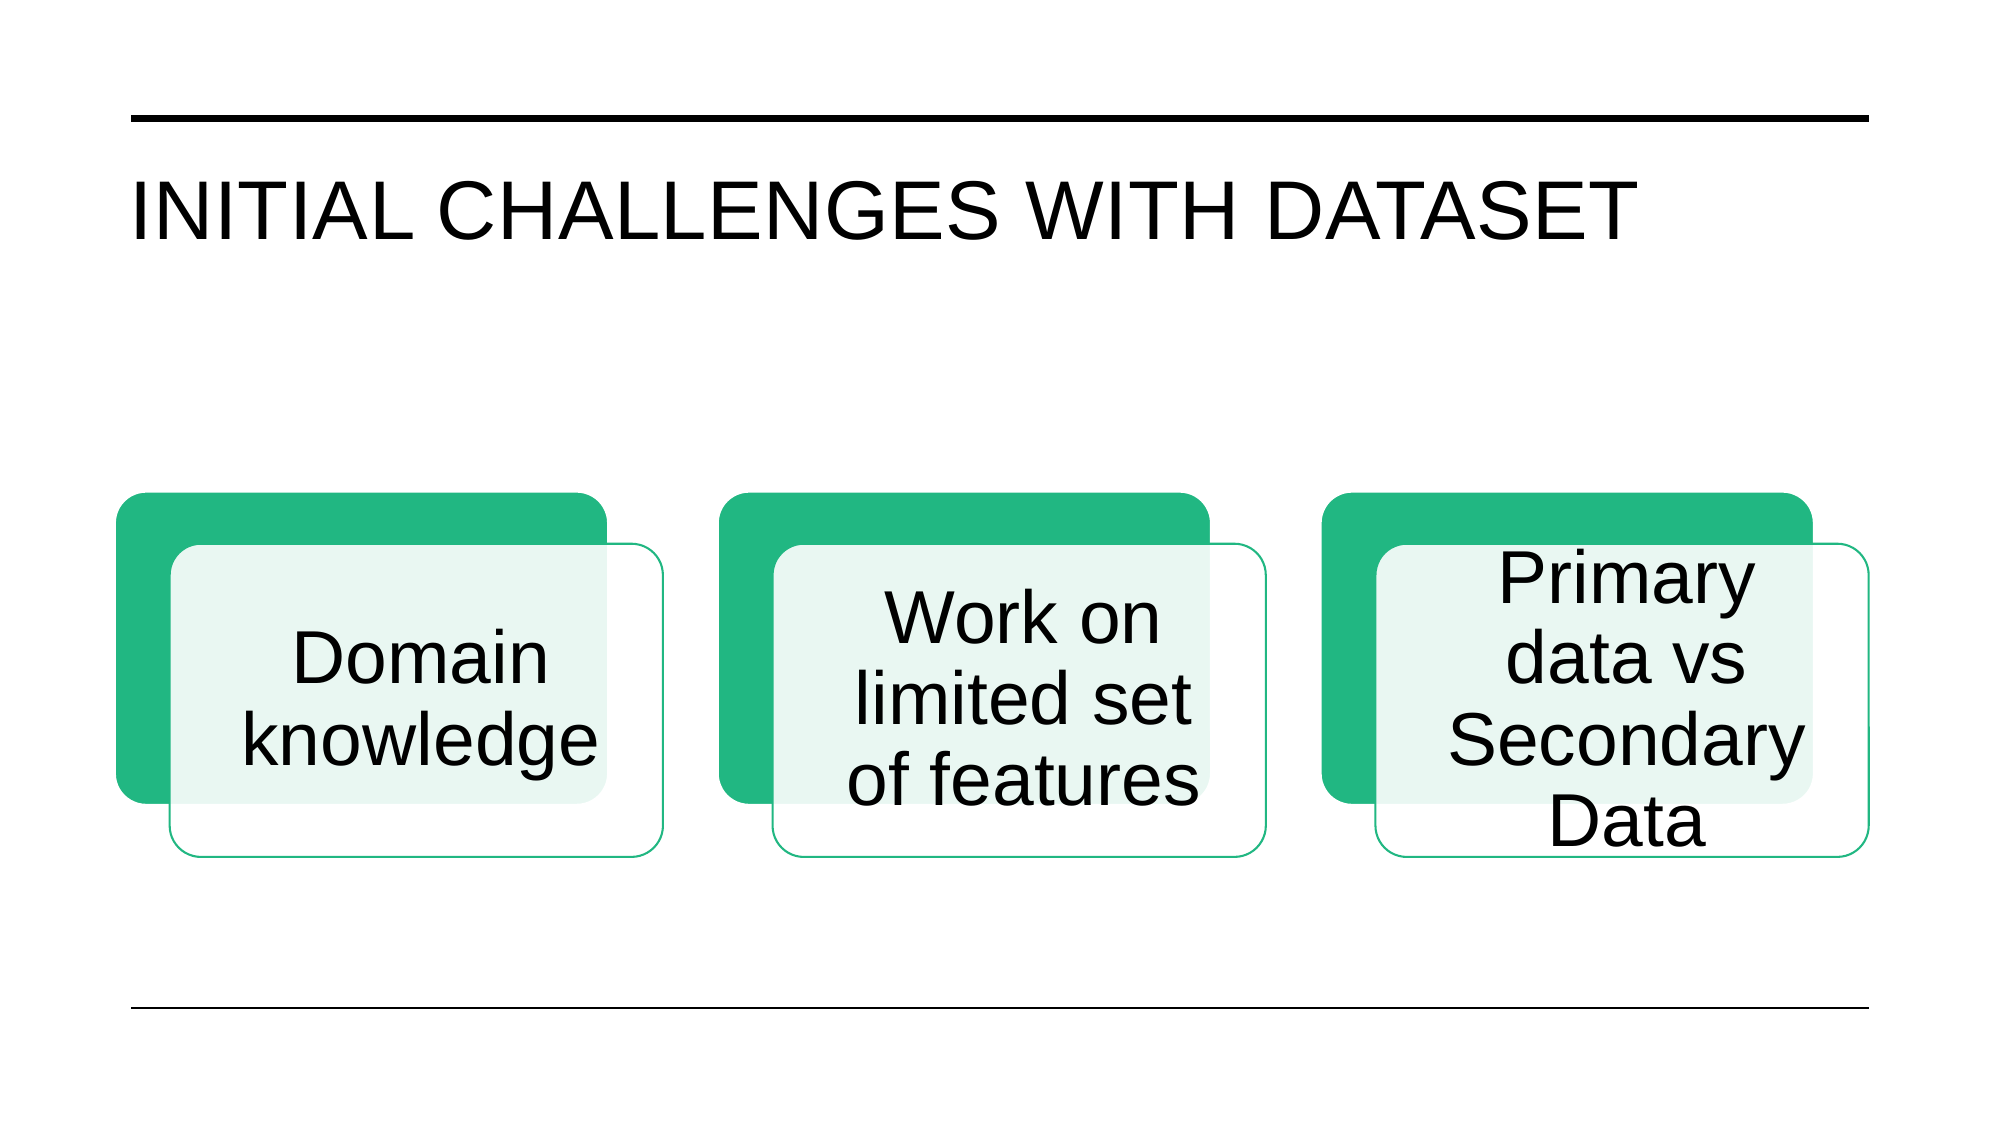

# INITIAL Challenges with dataset
Domain knowledge
Work on limited set of features
Primary data vs Secondary Data